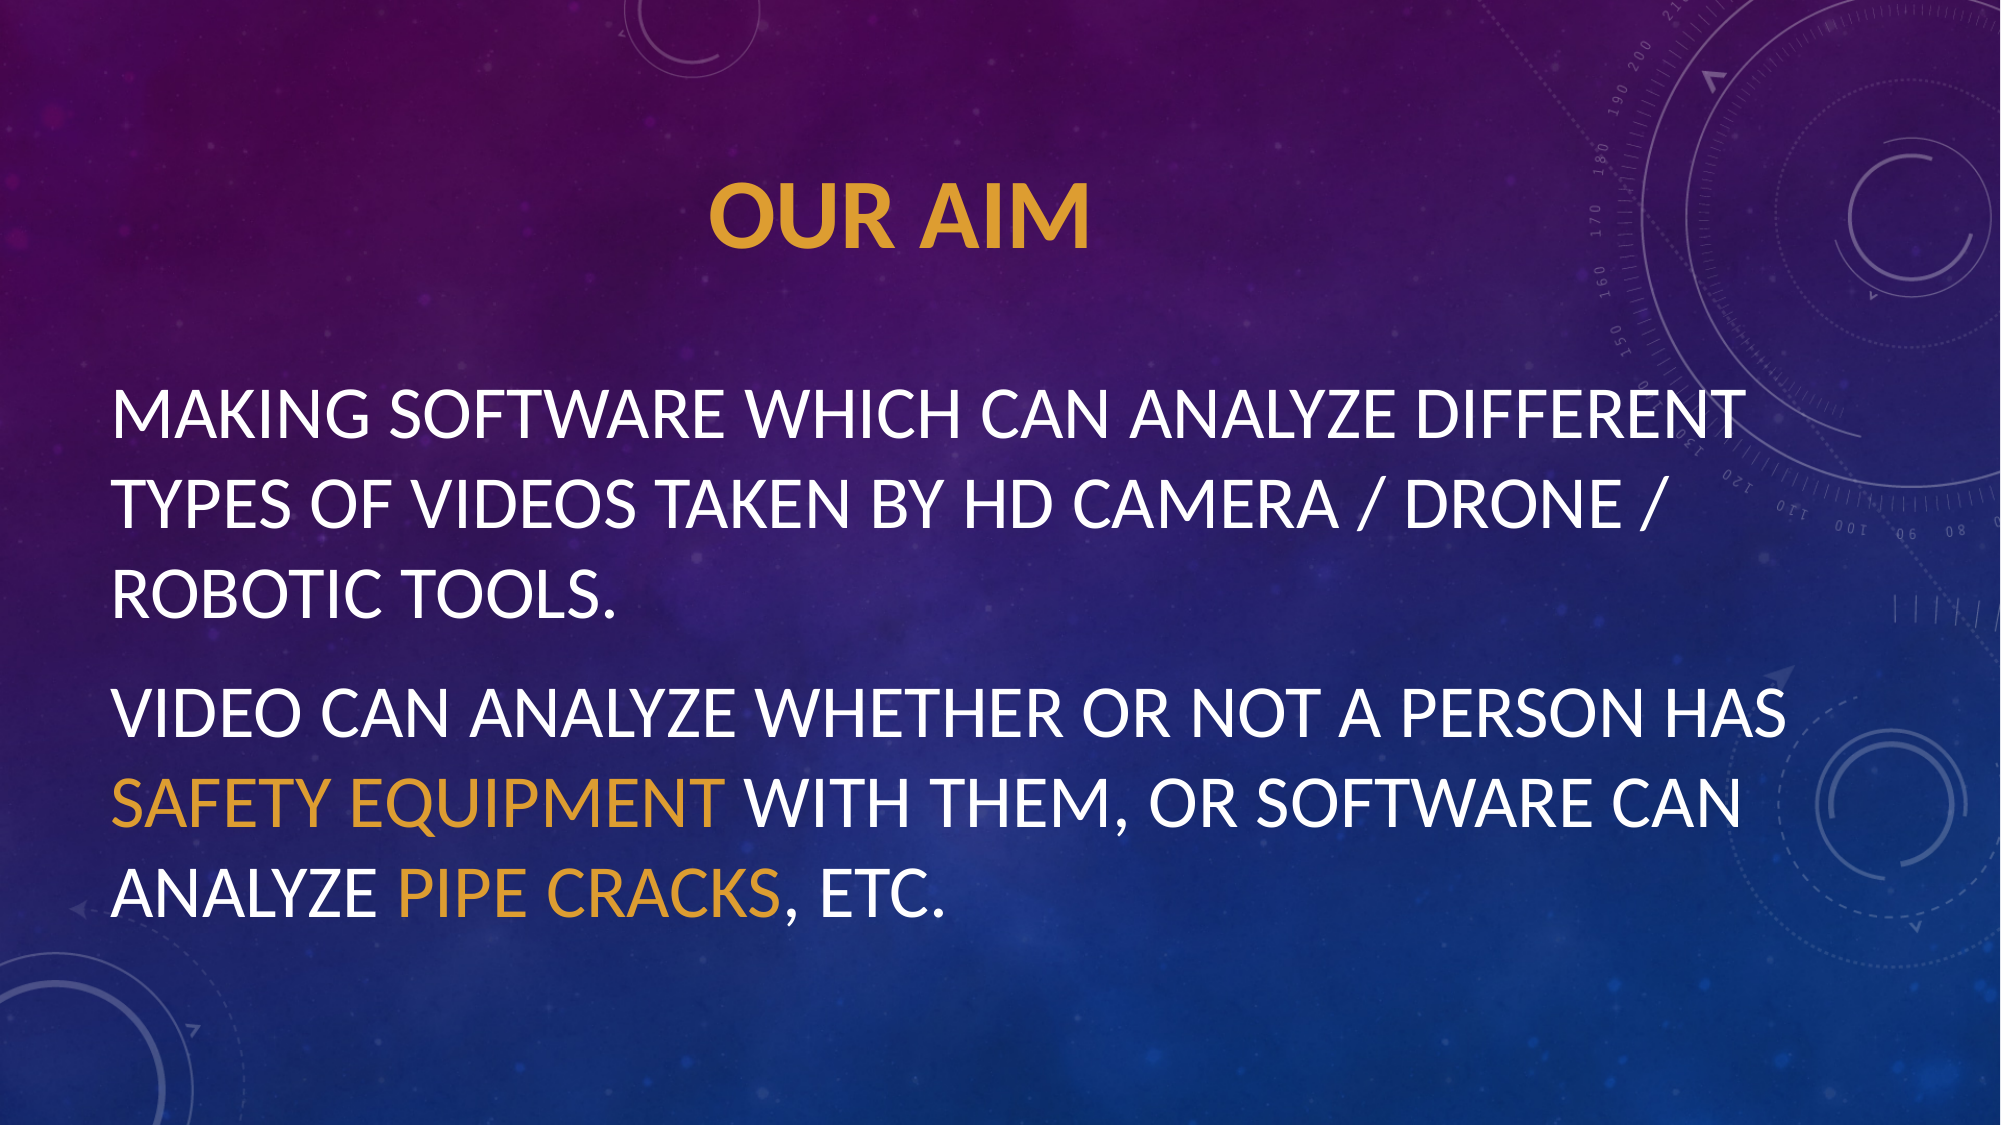

OUR AIM
# making software which can analyze different types of videos taken by HD camera / Drone / Robotic tools.
video can analyze WHETHER OR NOT A PERSON has safety equipment WITH THEM, or software can analyze pipe cracks, etc.